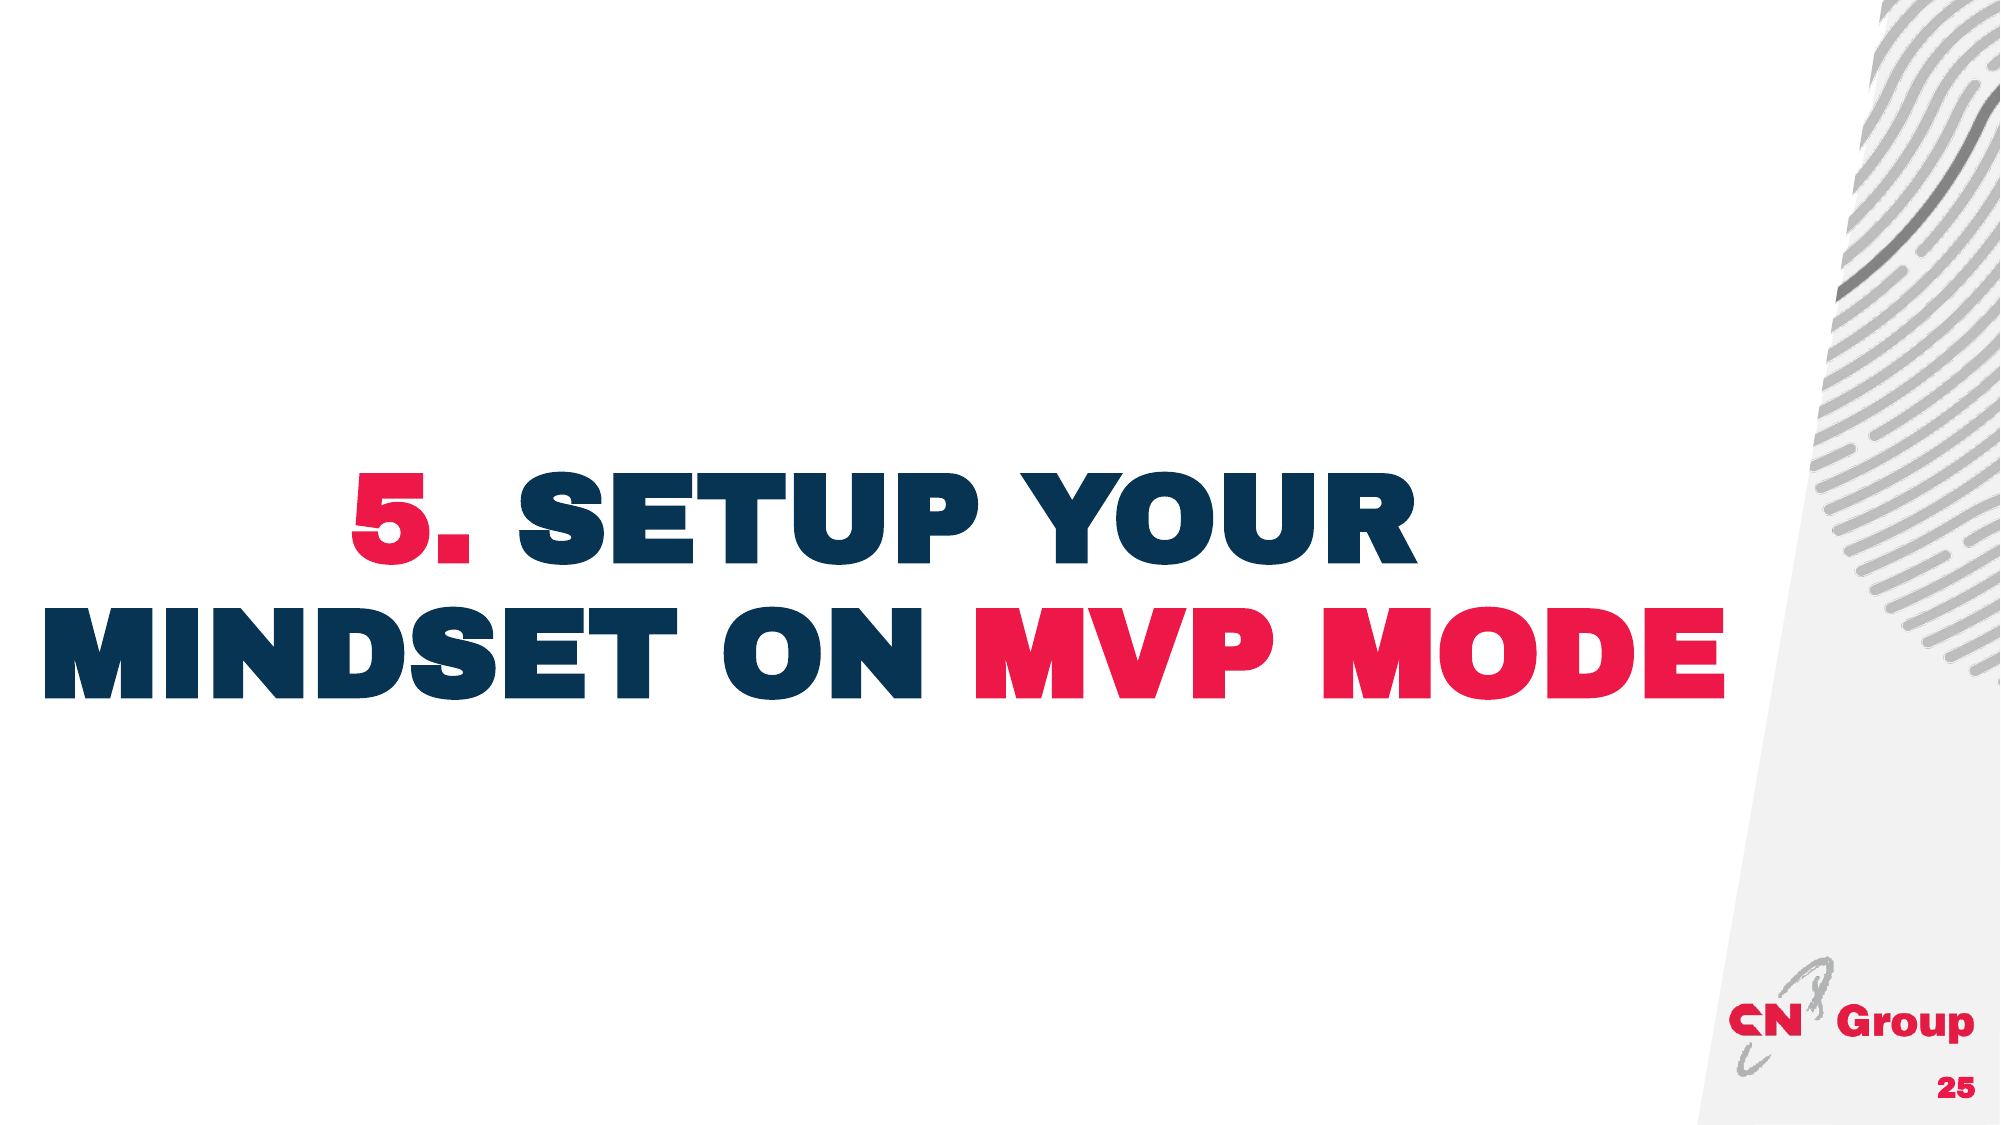

# 5. Setup your mindset on mvp mode
25